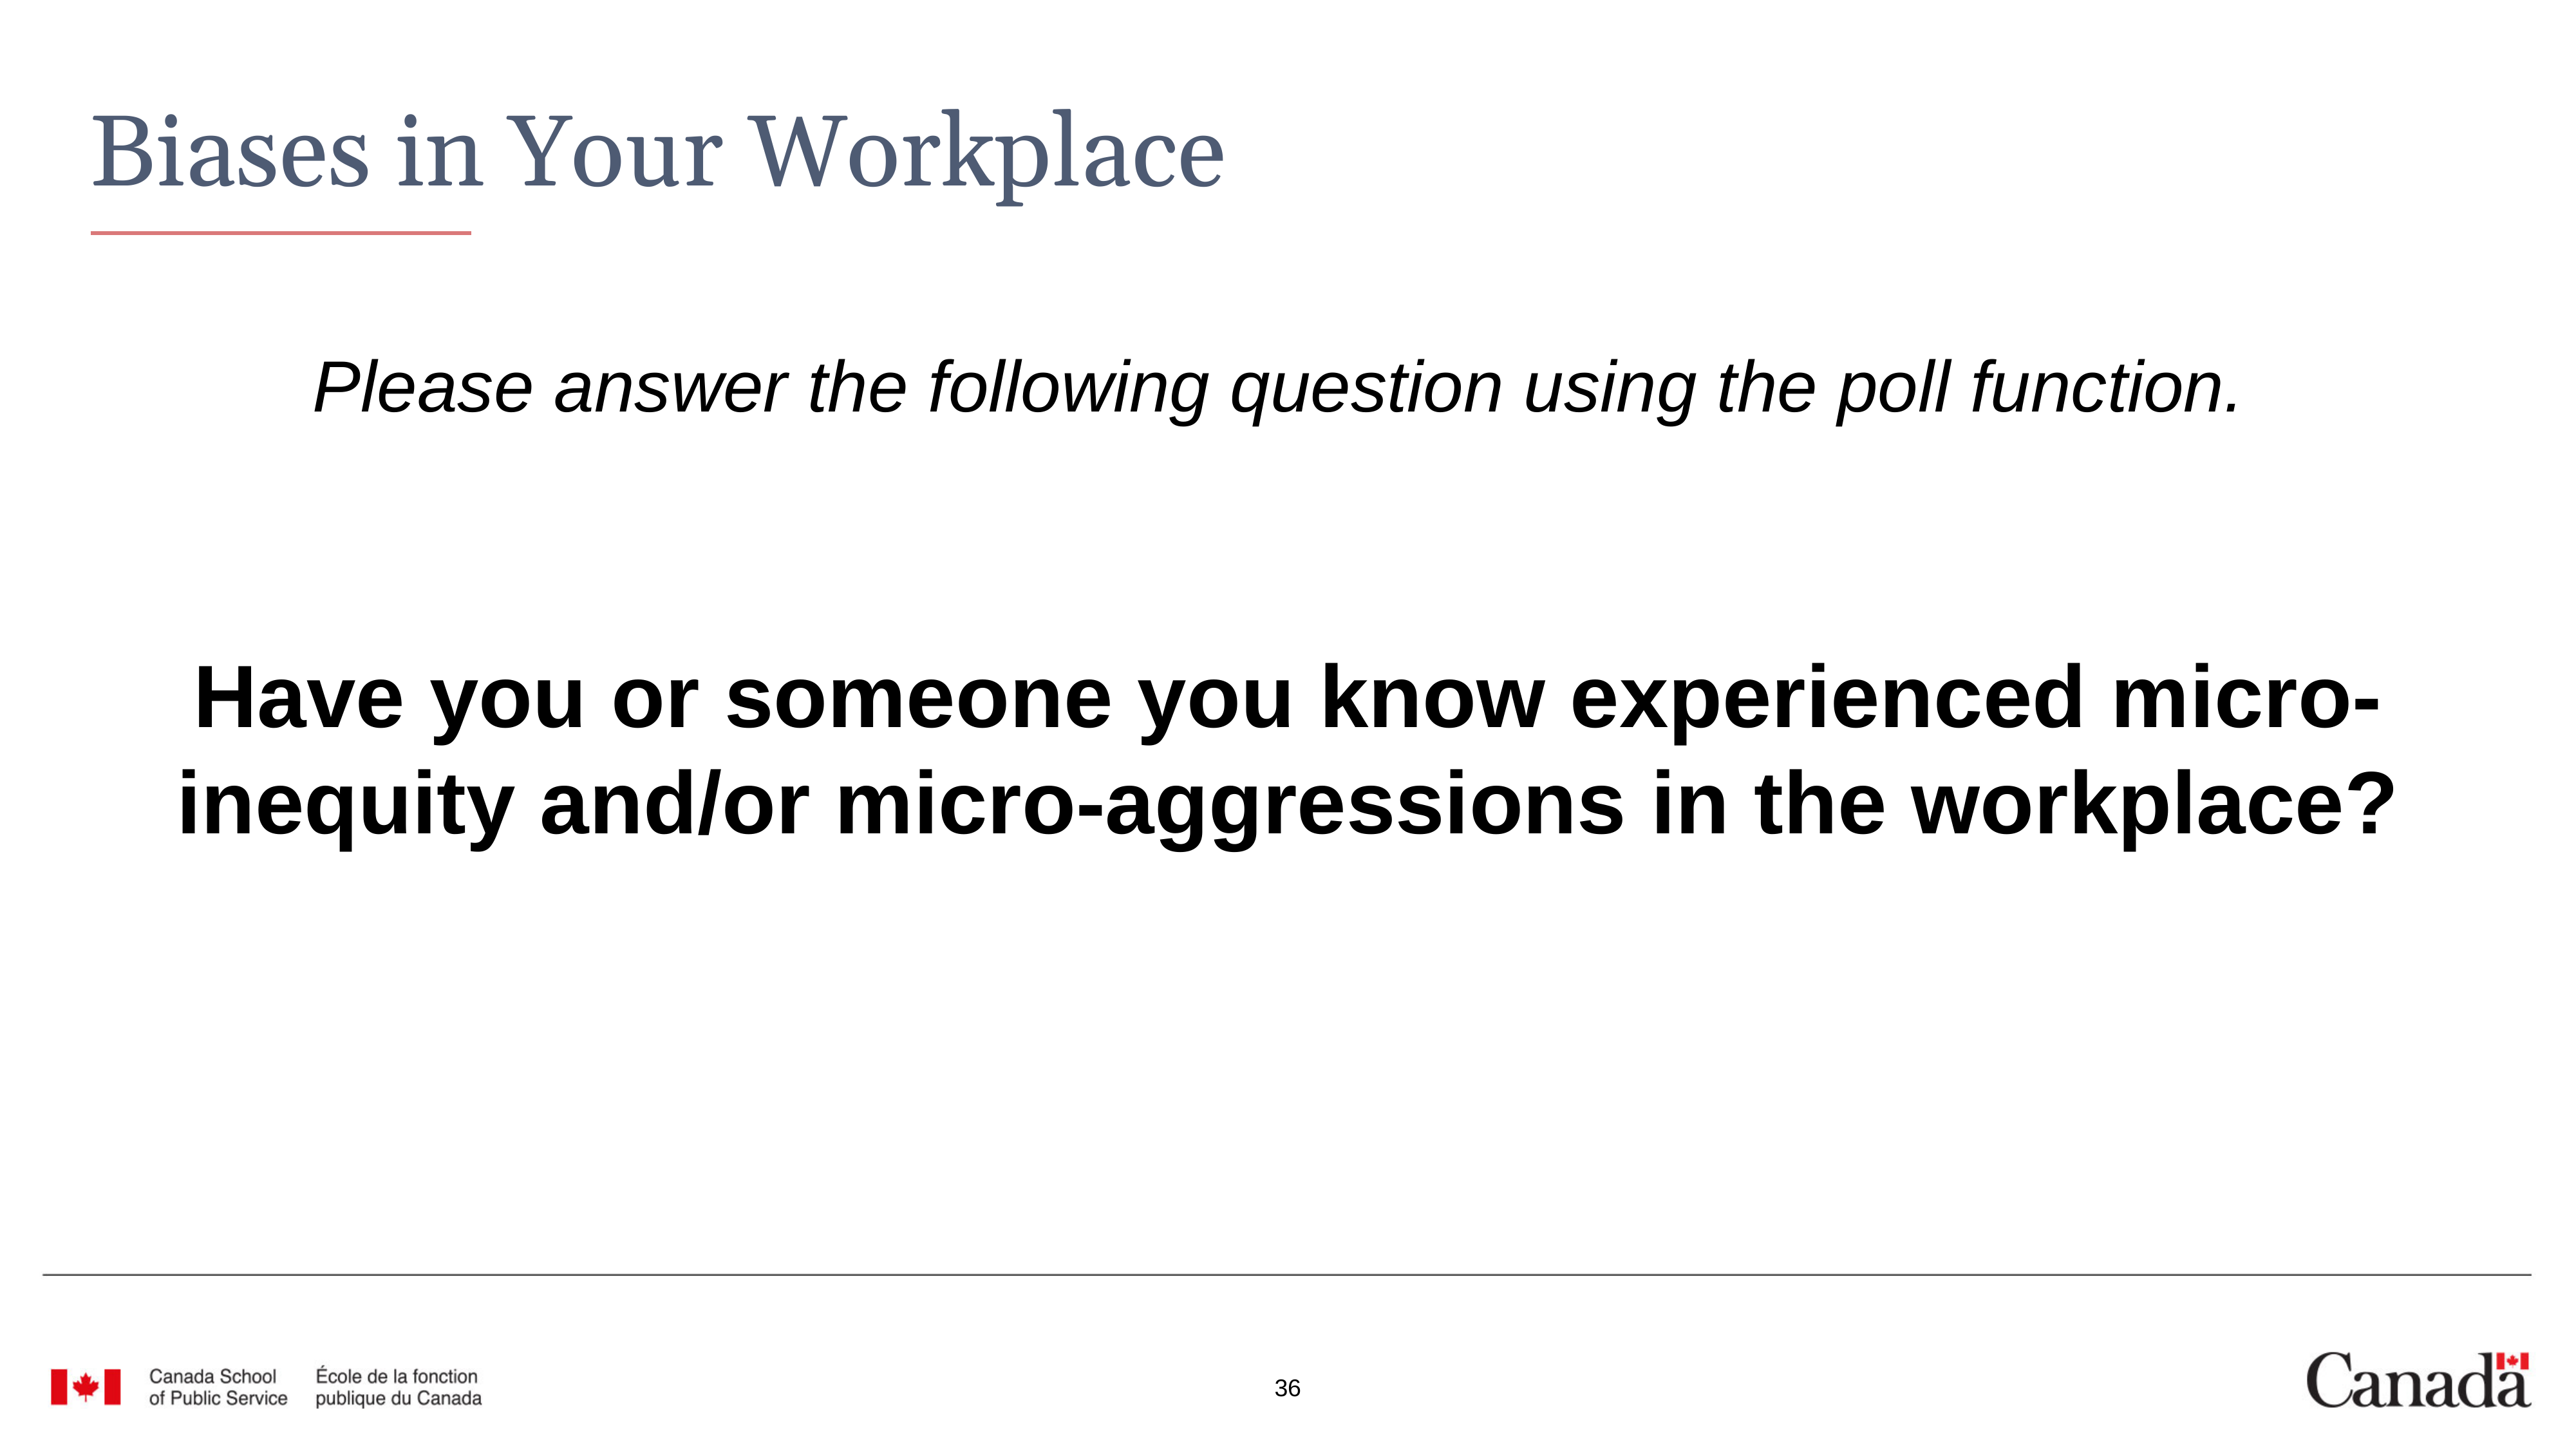

# Biases in Your Workplace

Please answer the following question using the poll function.

Have you or someone you know experienced micro-inequity and/or micro-aggressions in the workplace?
36